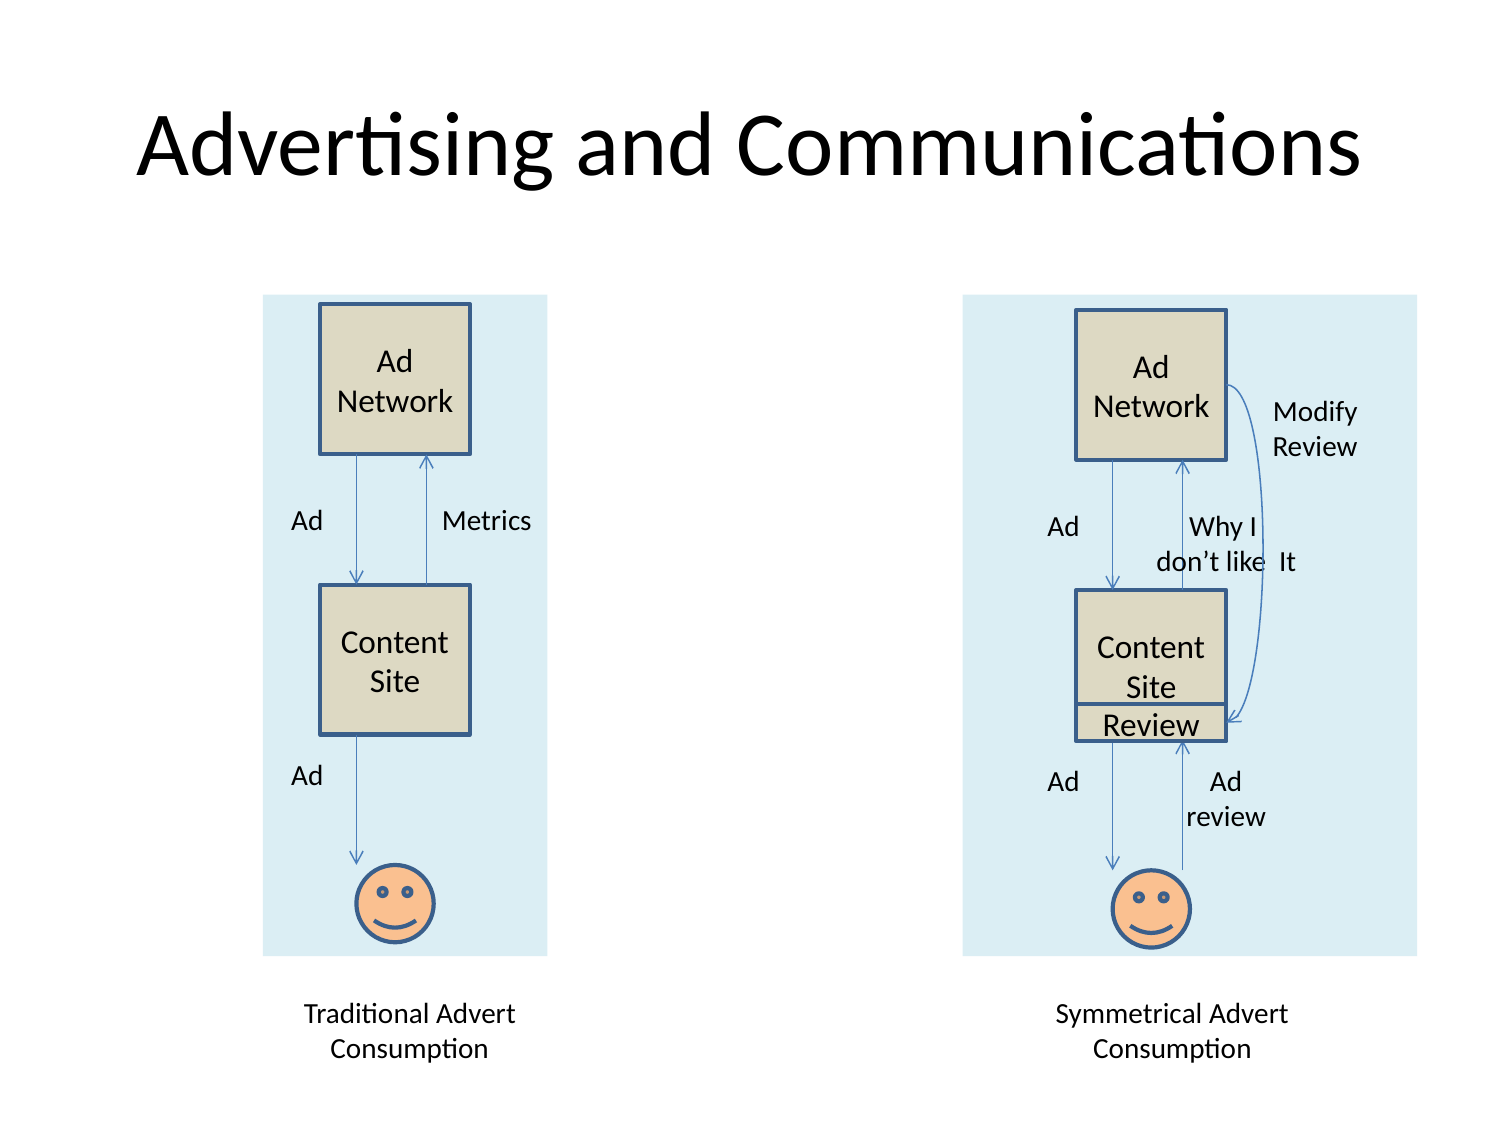

# Advertising and Communications

Ad Network
Modify
Review
Ad
Why I
don’t like  It

Content Site
Review
Ad
Ad
review

Symmetrical Advert
Consumption

Ad Network
Ad
Metrics
Unable to
modify reviews
Content Site

Annotation Server

Reviews
Annotation Extension
Ad
 In-Situ Ad reviews
dialog

FTI POC
Ad Network
Ad
Metrics
Content Site
Ad

Traditional Advert
Consumption